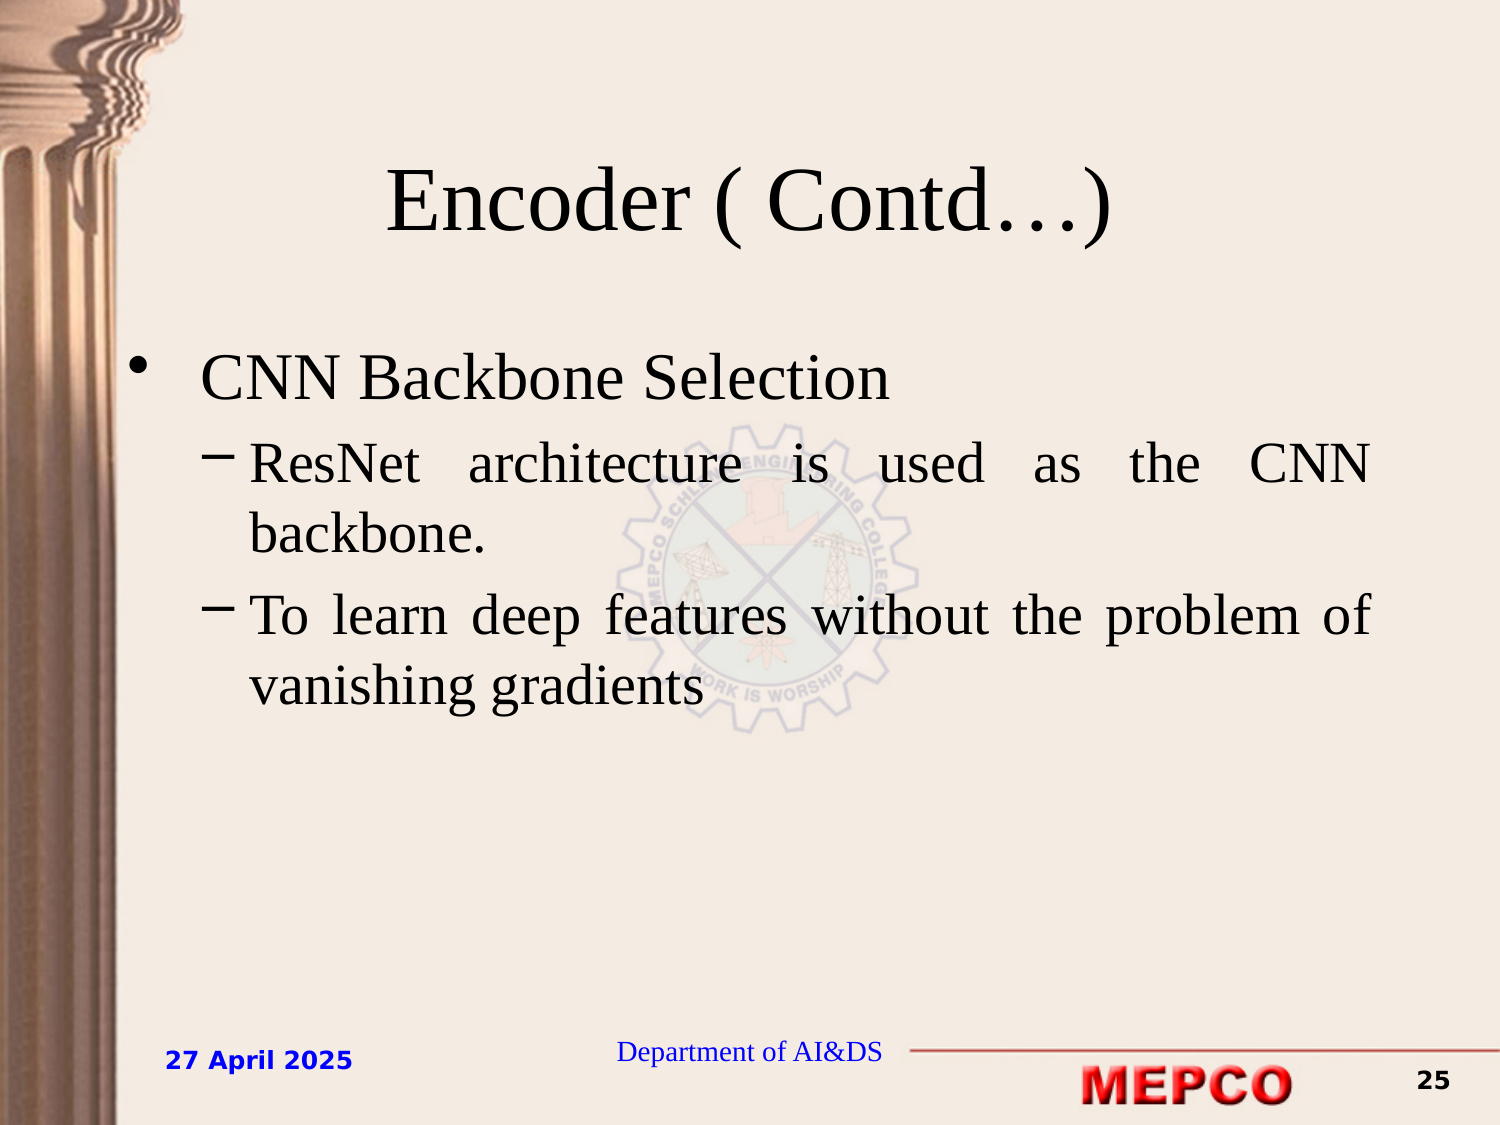

# Encoder ( Contd…)
 CNN Backbone Selection
ResNet architecture is used as the CNN backbone.
To learn deep features without the problem of vanishing gradients

Department of AI&DS